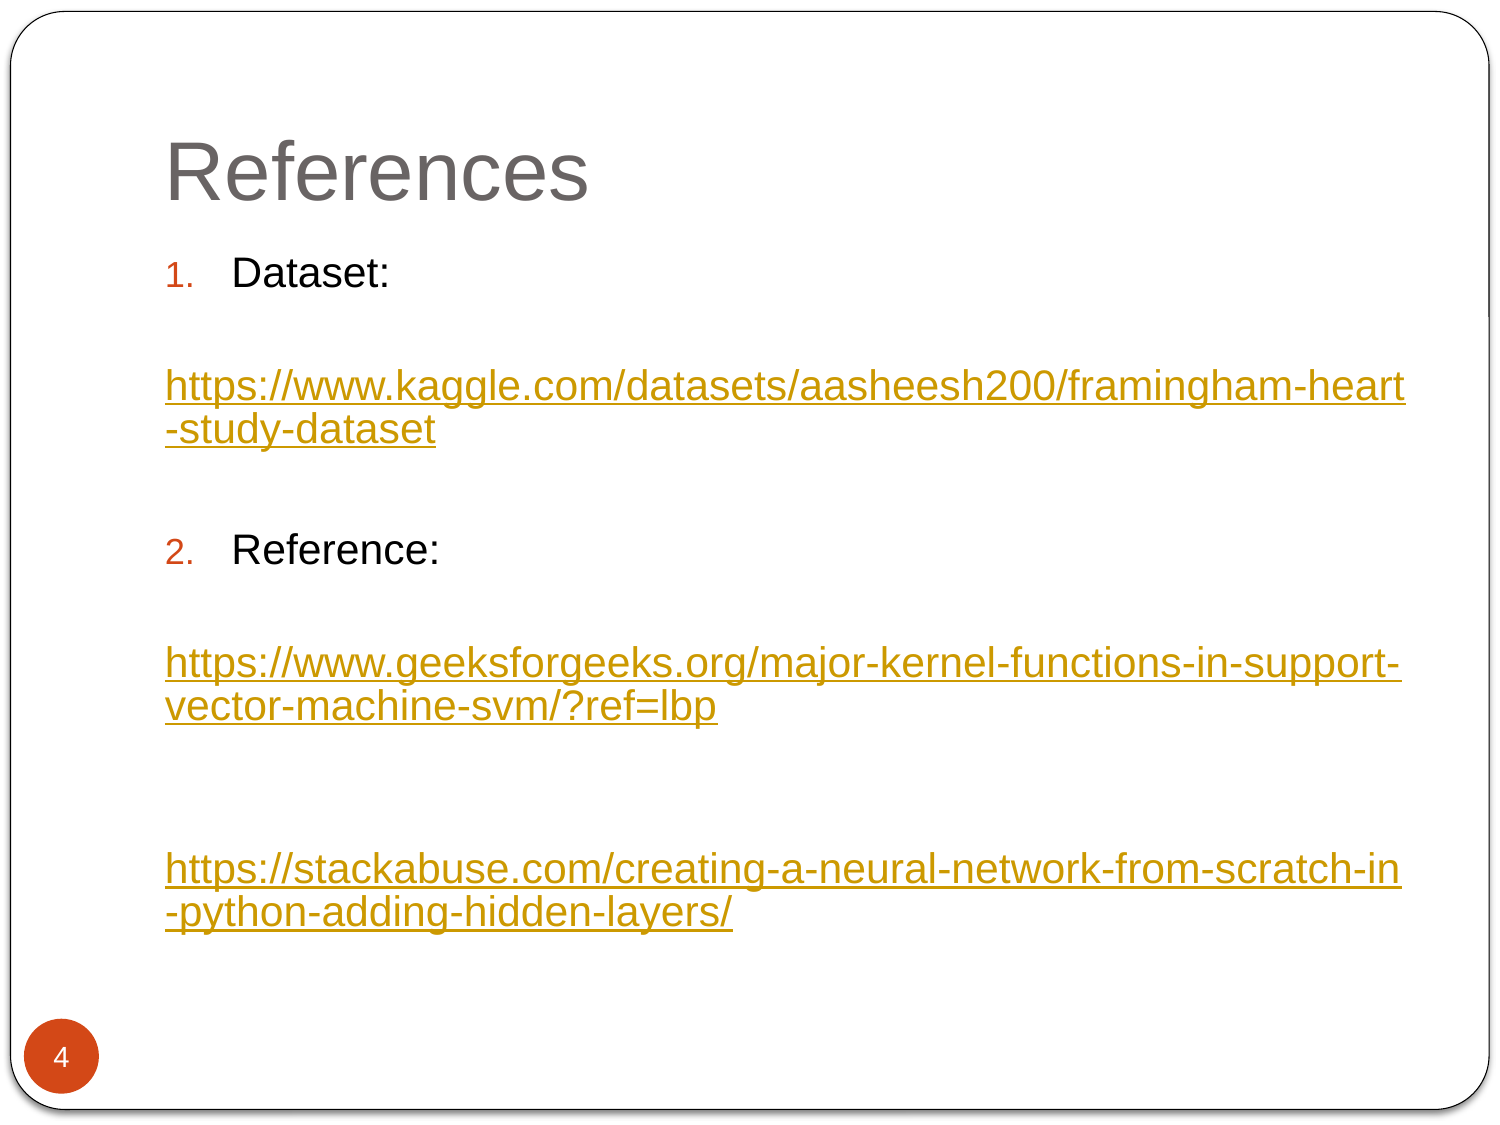

# References
Dataset:
	https://www.kaggle.com/datasets/aasheesh200/framingham-heart-study-dataset

Reference:
     	 https://www.geeksforgeeks.org/major-kernel-functions-in-support-vector-machine-svm/?ref=lbp
	https://stackabuse.com/creating-a-neural-network-from-scratch-in-python-adding-hidden-layers/

4